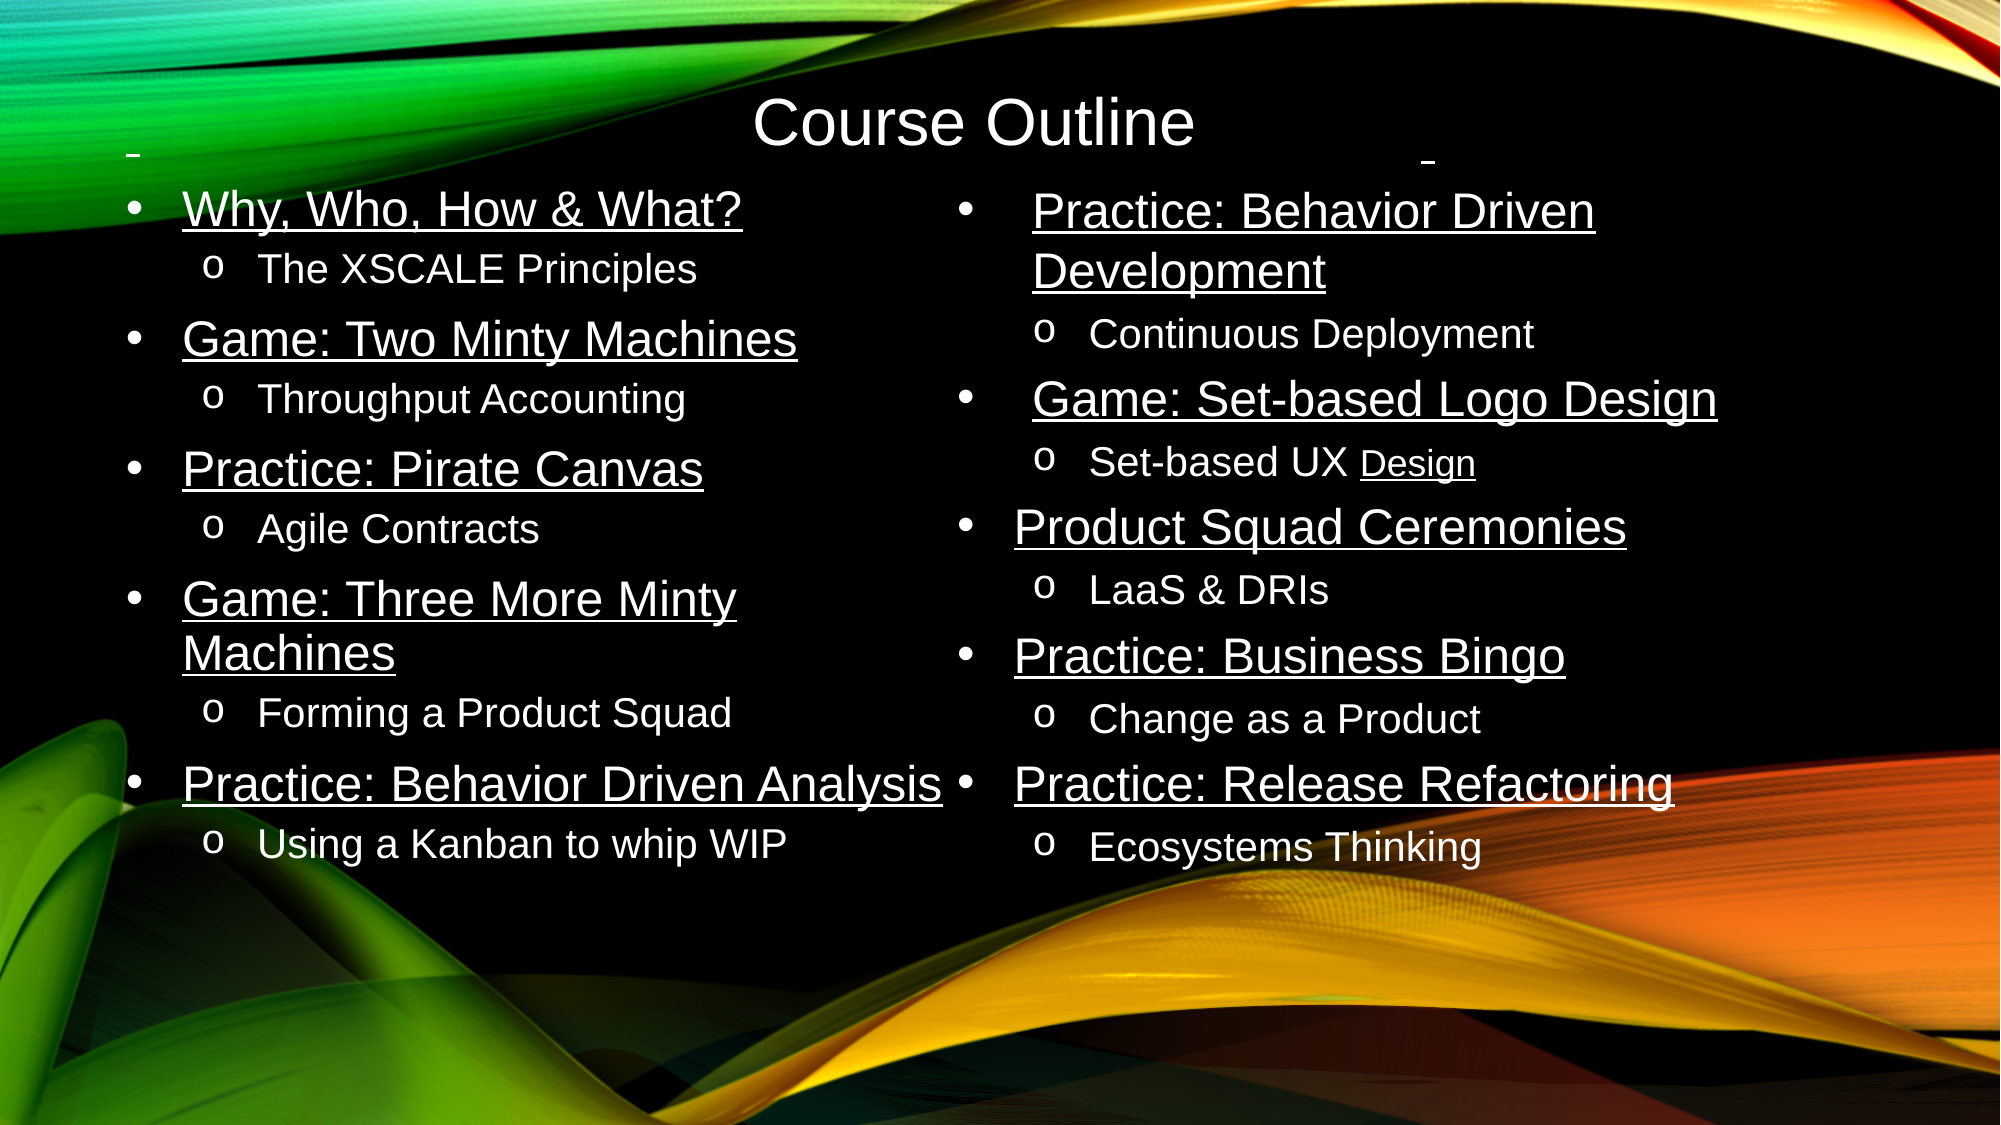

Course Outline

Why, Who, How & What?
The XSCALE Principles
Game: Two Minty Machines
Throughput Accounting
Practice: Pirate Canvas
Agile Contracts
Game: Three More Minty Machines
Forming a Product Squad
Practice: Behavior Driven Analysis
Using a Kanban to whip WIP

Practice: Behavior Driven Development
Continuous Deployment
Game: Set-based Logo Design
Set-based UX Design
Product Squad Ceremonies
LaaS & DRIs
Practice: Business Bingo
Change as a Product
Practice: Release Refactoring
Ecosystems Thinking